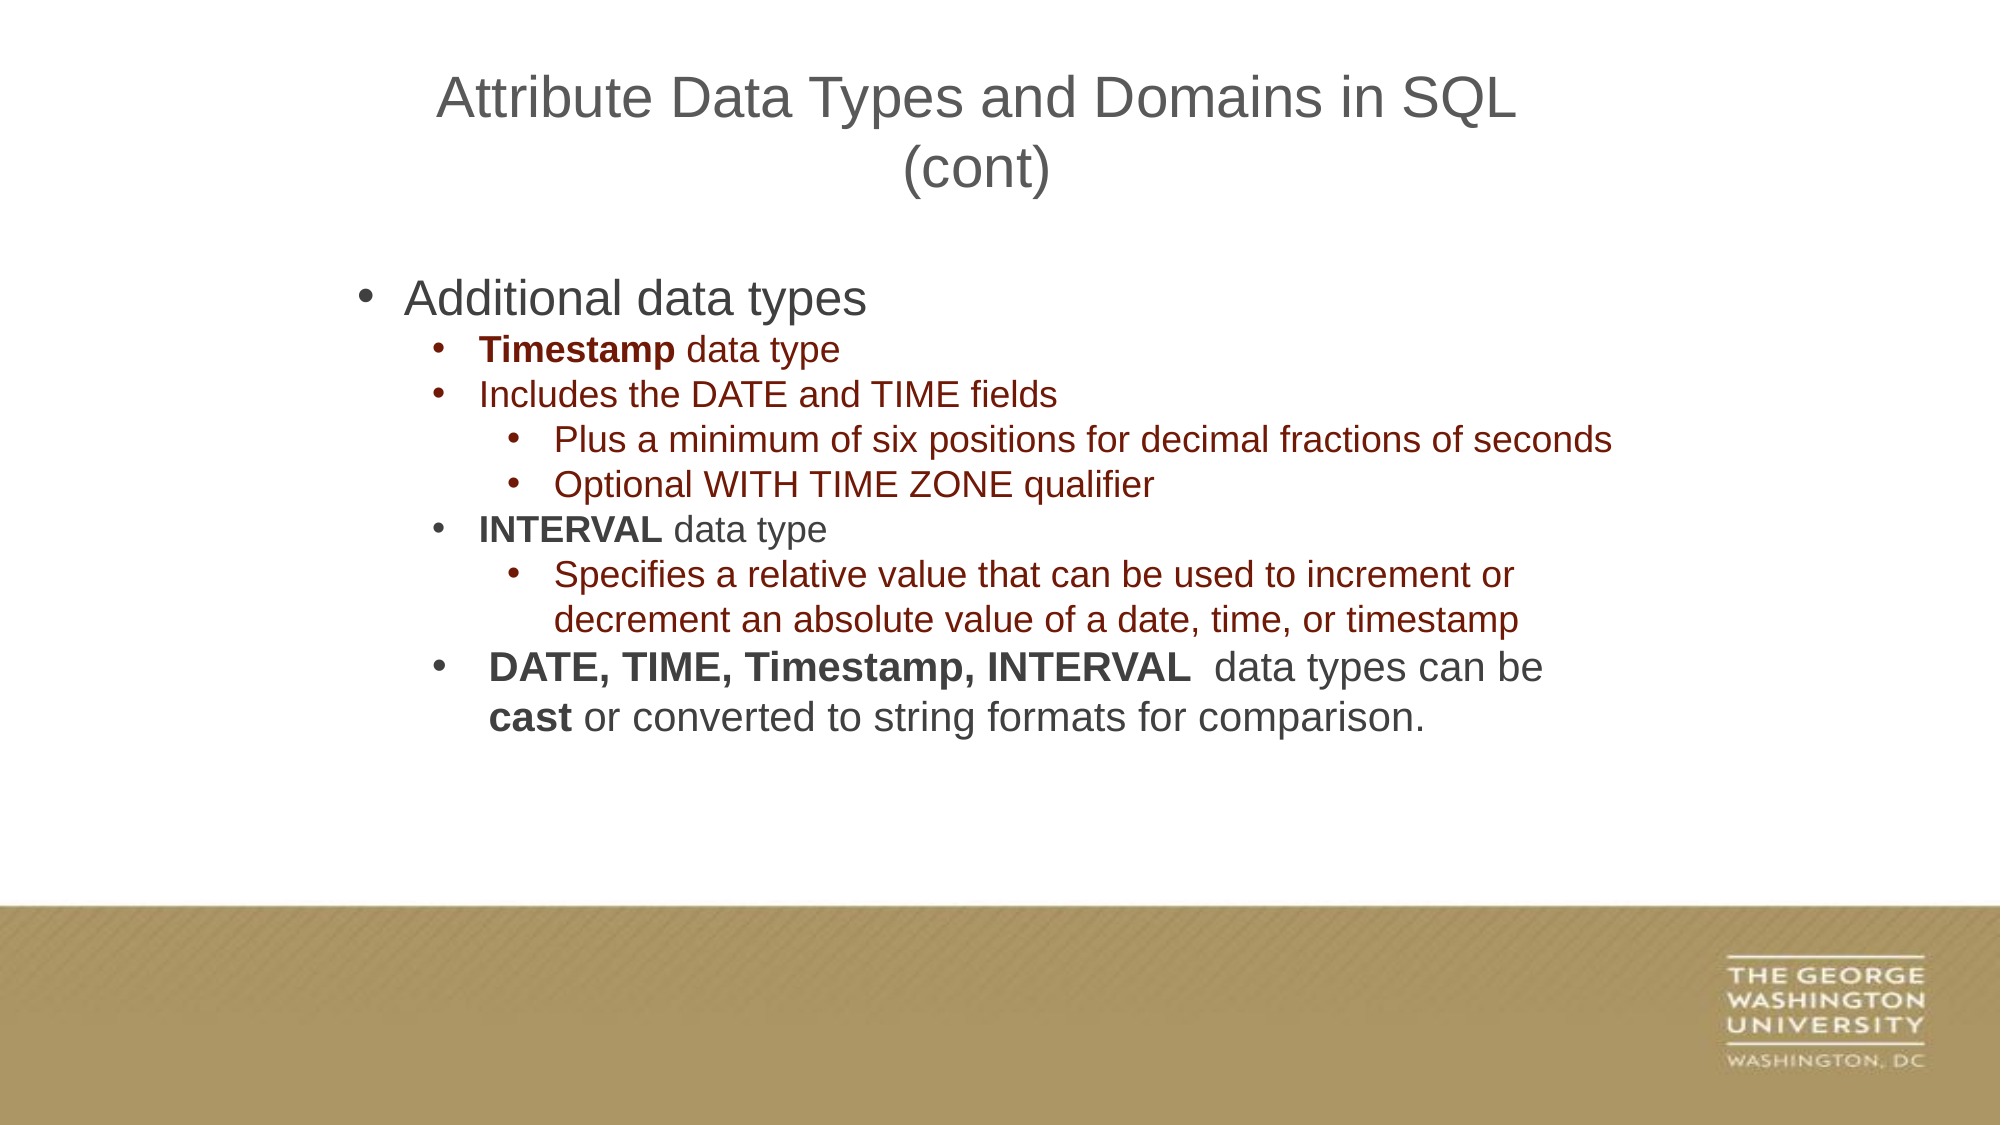

Attribute Data Types and Domains in SQL (cont)
Additional data types
Timestamp data type
Includes the DATE and TIME fields
Plus a minimum of six positions for decimal fractions of seconds
Optional WITH TIME ZONE qualifier
INTERVAL data type
Specifies a relative value that can be used to increment or decrement an absolute value of a date, time, or timestamp
DATE, TIME, Timestamp, INTERVAL  data types can be cast or converted to string formats for comparison.